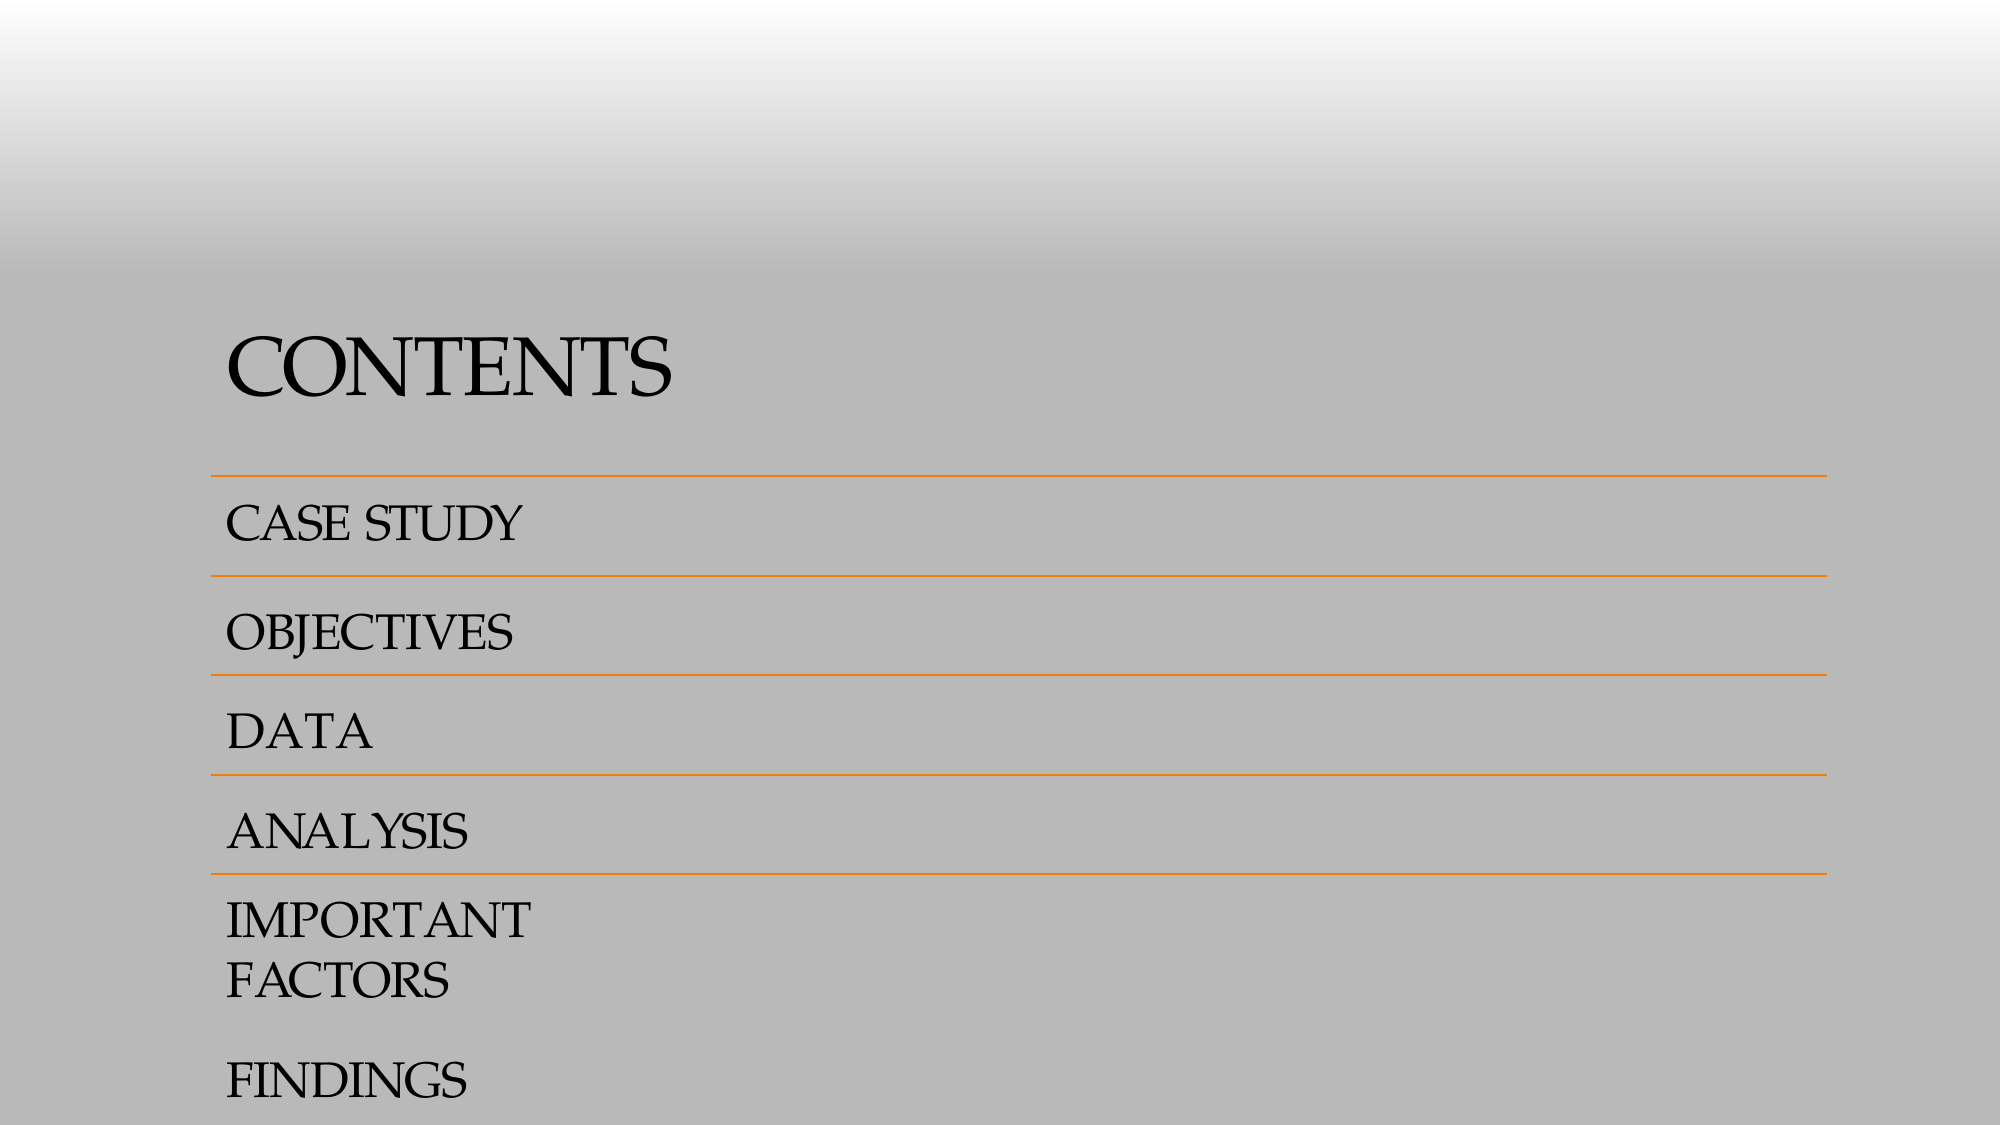

# CONTENTS

CASE STUDY
OBJECTIVES  DATA ANALYSIS
IMPORTANT FACTORS
FINDINGS